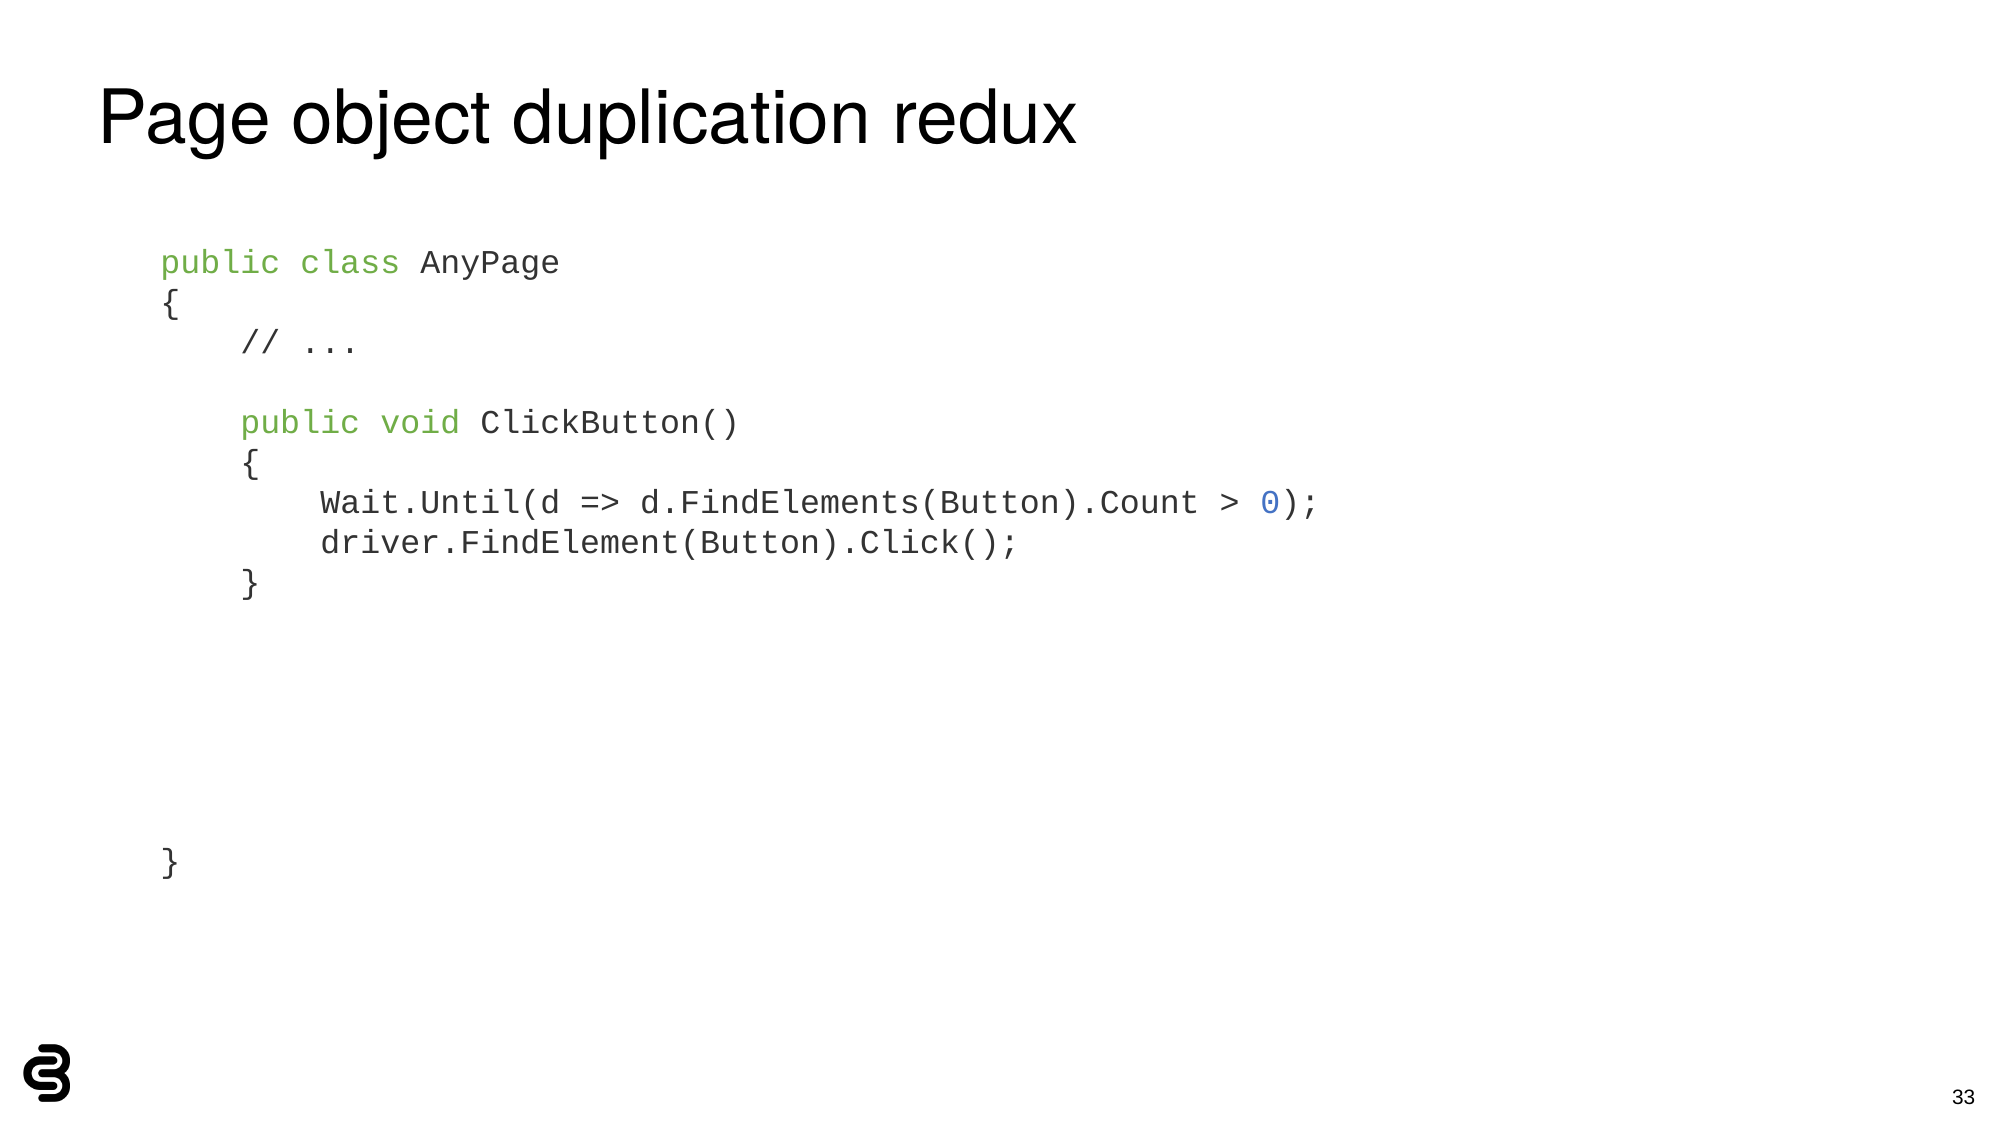

# Page object duplication redux
public class AnyPage
{
    // ...
    public void ClickButton()
    {
        Wait.Until(d => d.FindElements(Button).Count > 0);
        driver.FindElement(Button).Click();
    }

}